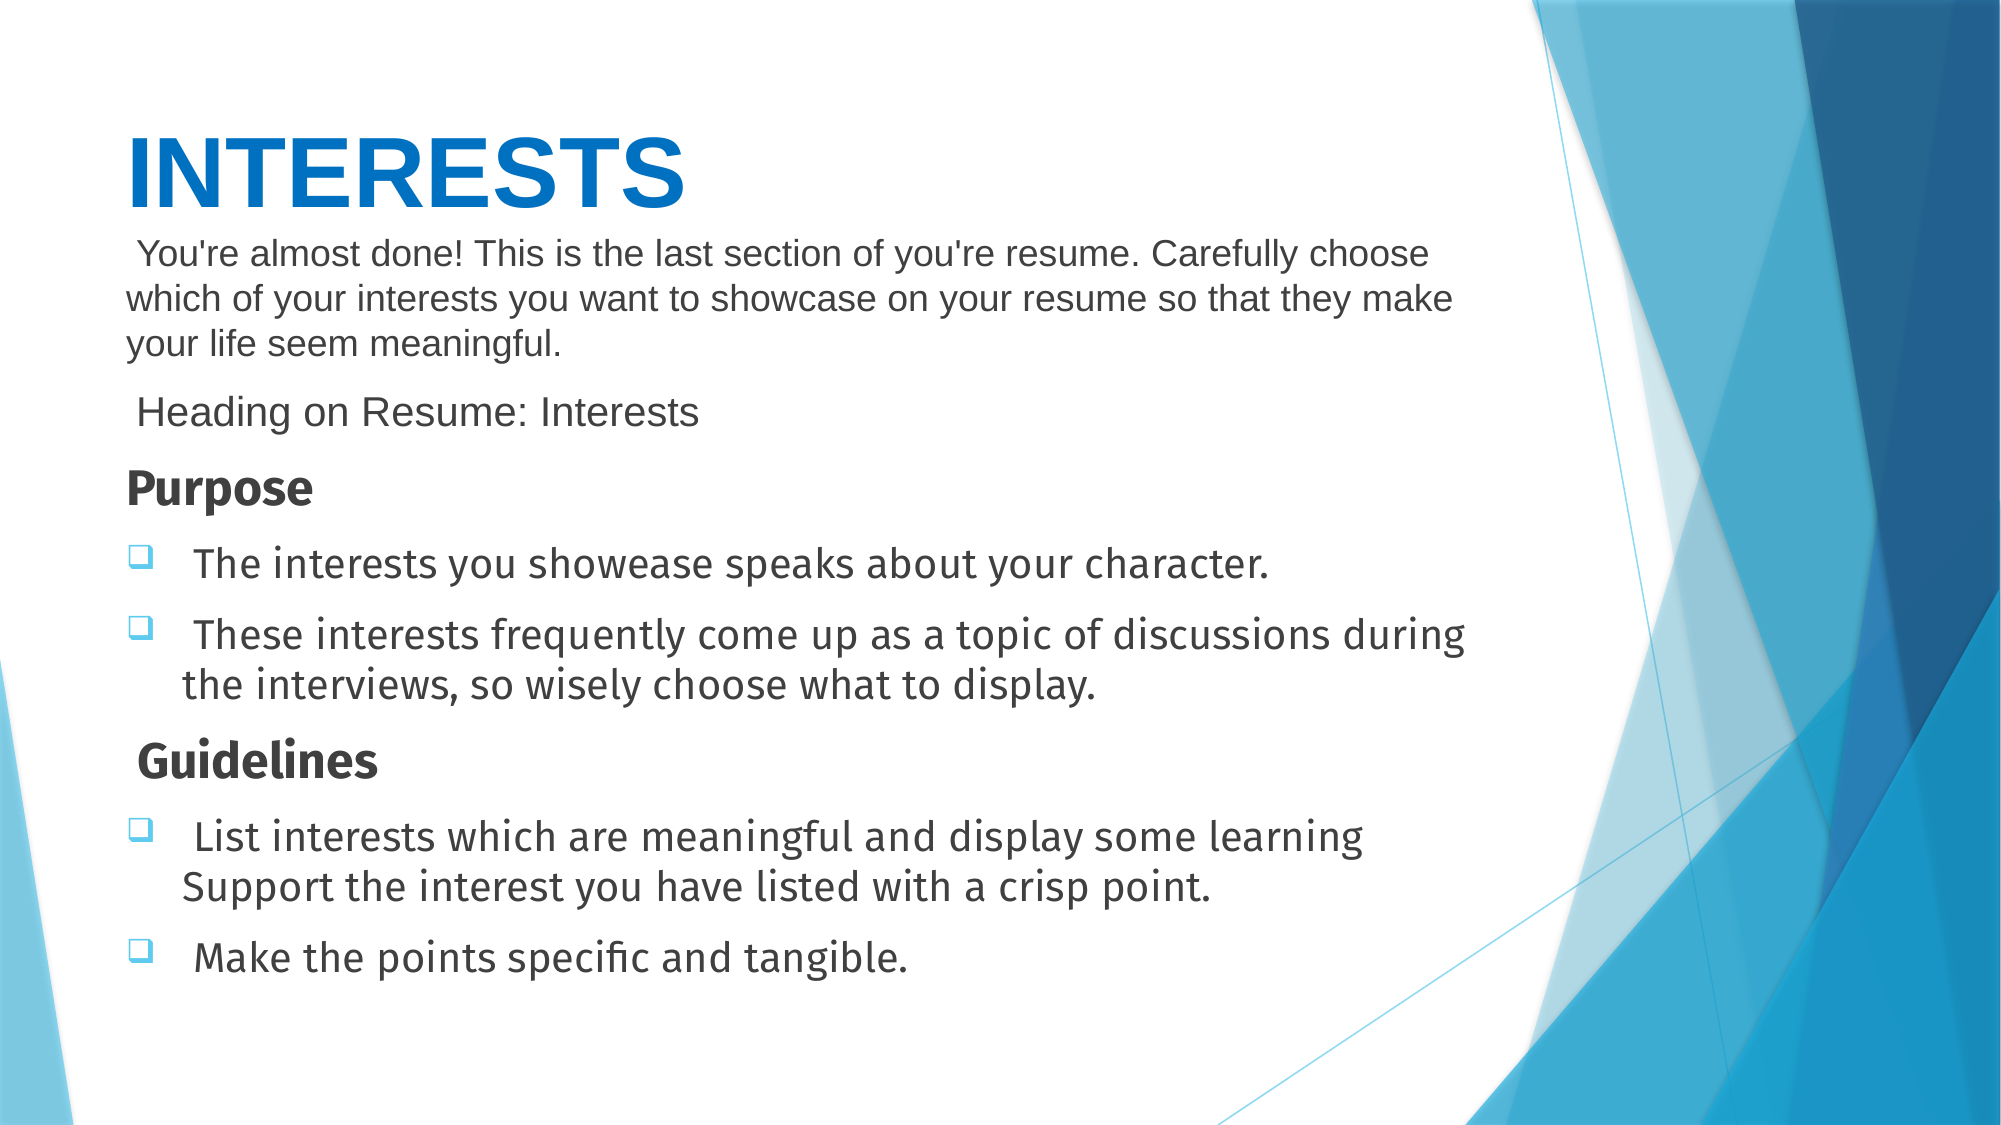

# INTERESTS
 You're almost done! This is the last section of you're resume. Carefully choose which of your interests you want to showcase on your resume so that they make your life seem meaningful.
 Heading on Resume: Interests
Purpose
 The interests you showease speaks about your character.
 These interests frequently come up as a topic of discussions during the interviews, so wisely choose what to display.
 Guidelines
 List interests which are meaningful and display some learning Support the interest you have listed with a crisp point.
 Make the points specific and tangible.